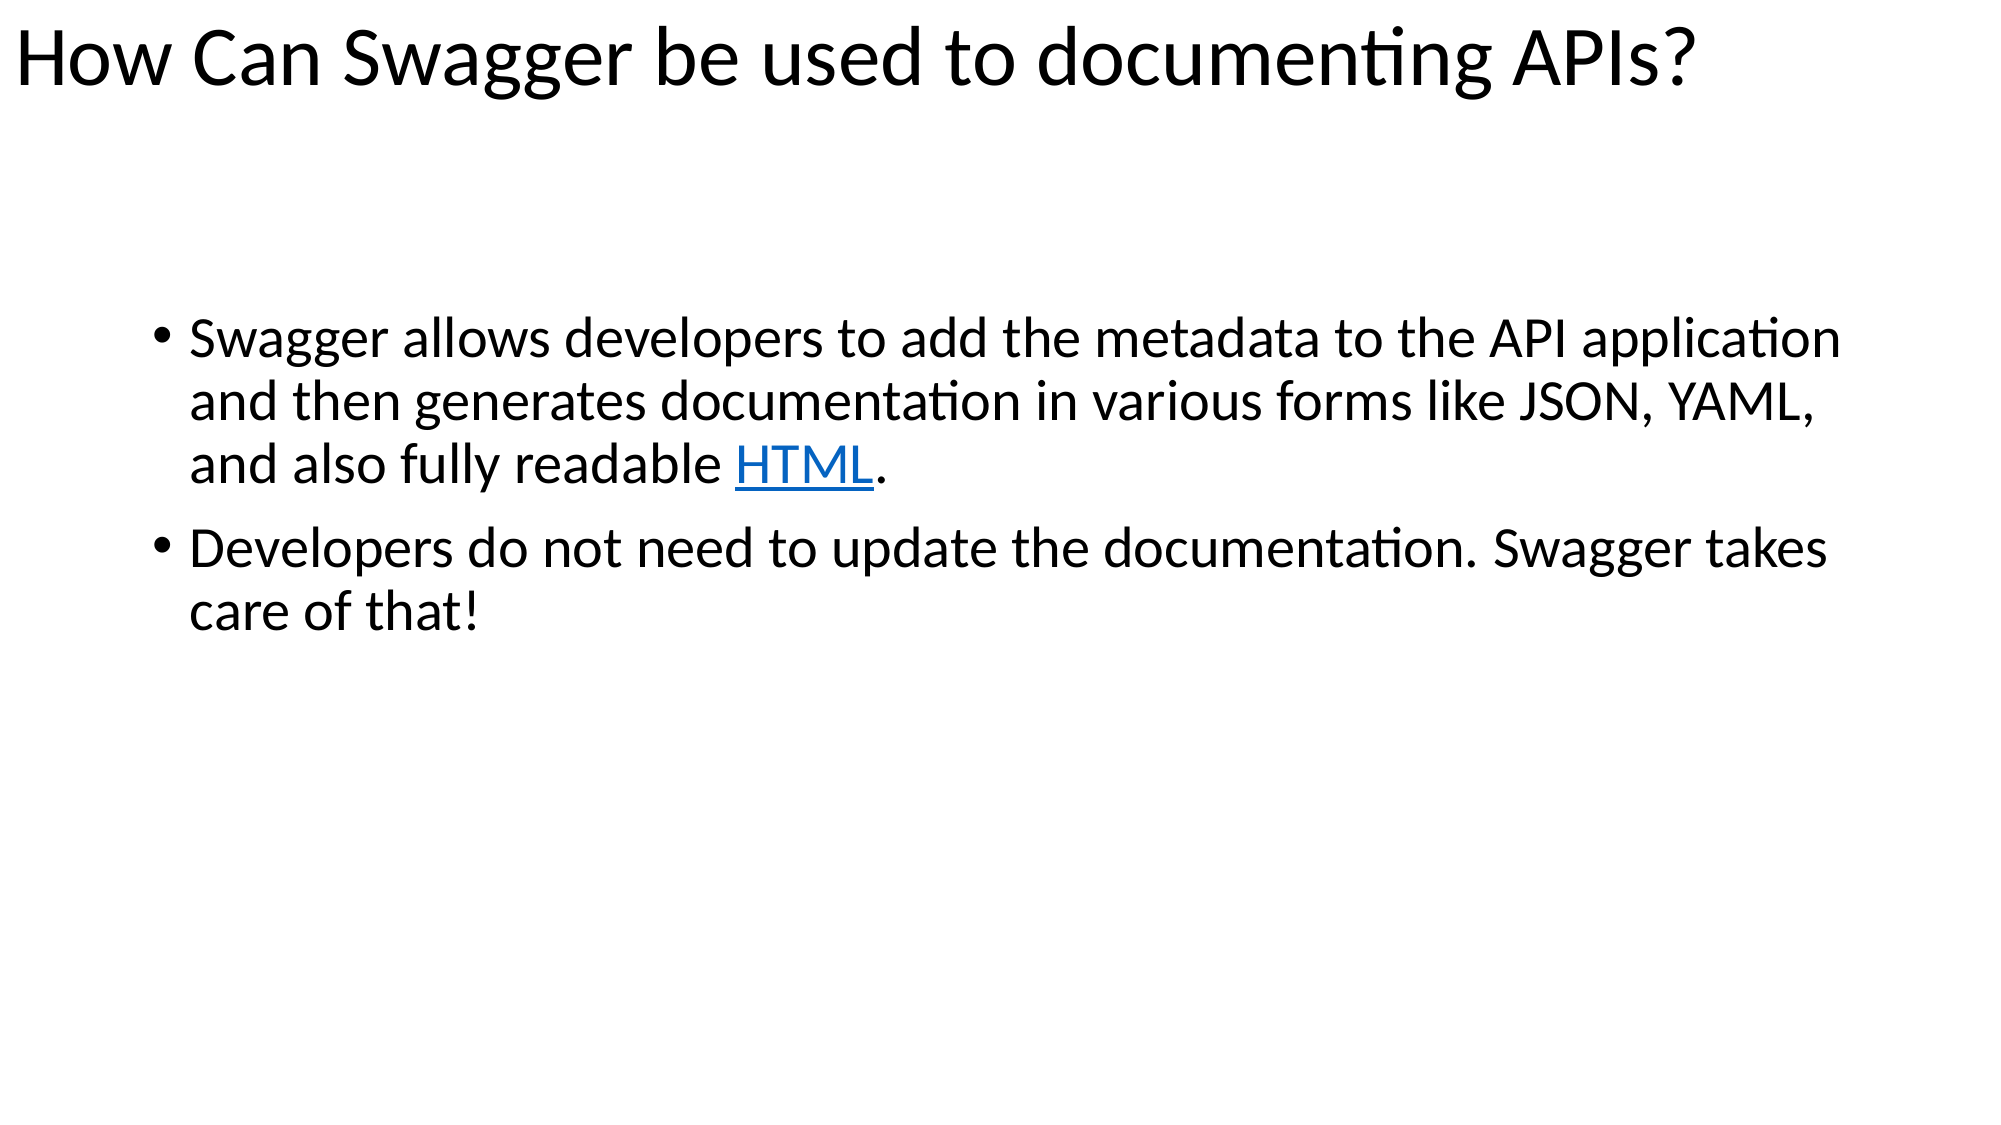

# How Can Swagger be used to documenting APIs?
Swagger allows developers to add the metadata to the API application and then generates documentation in various forms like JSON, YAML, and also fully readable HTML.
Developers do not need to update the documentation. Swagger takes care of that!